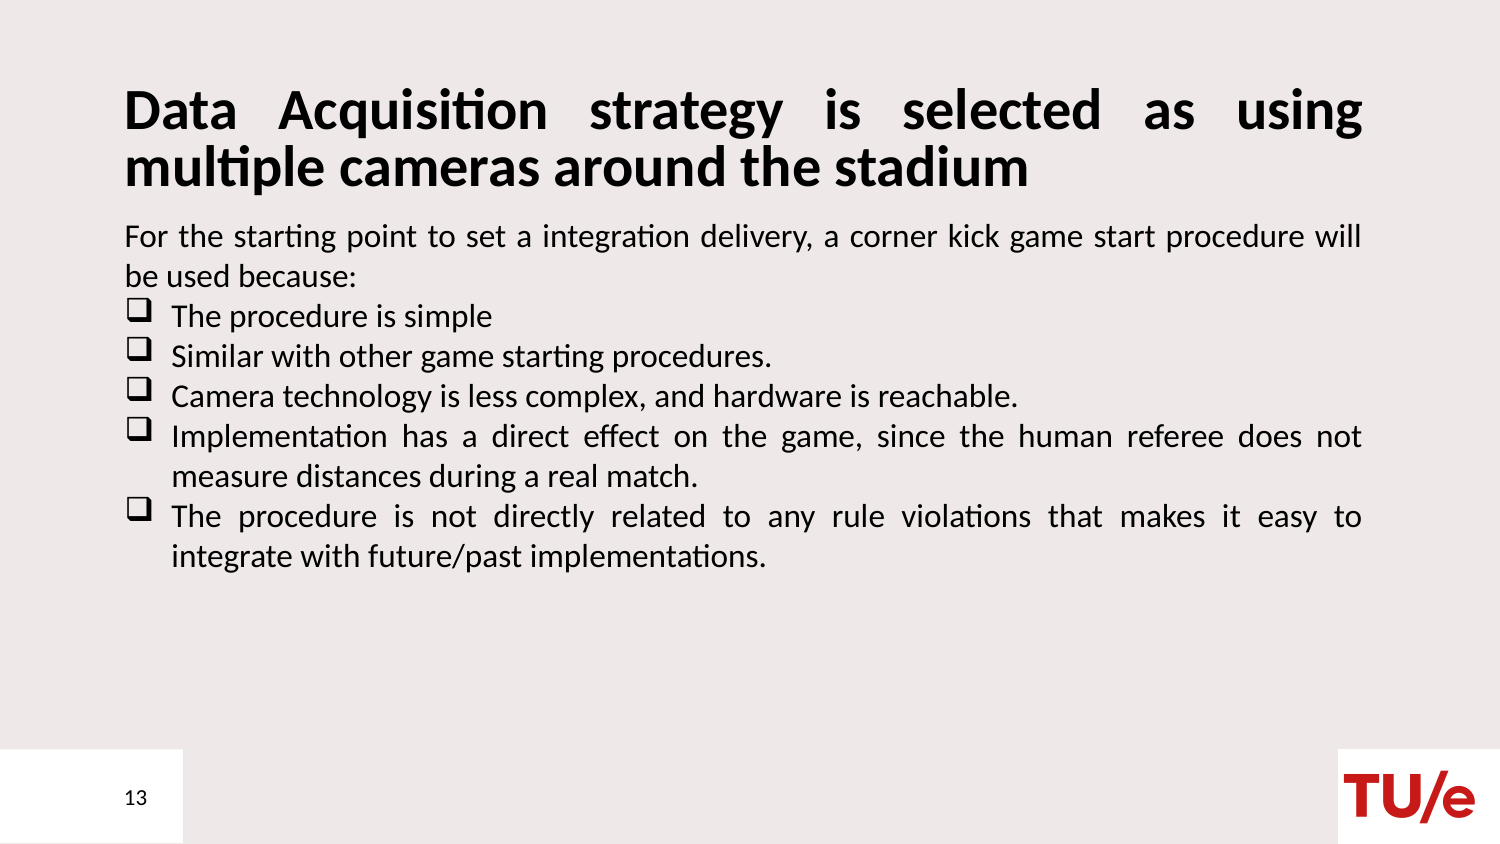

# Data Acquisition strategy is selected as using multiple cameras around the stadium
For the starting point to set a integration delivery, a corner kick game start procedure will be used because:
The procedure is simple
Similar with other game starting procedures.
Camera technology is less complex, and hardware is reachable.
Implementation has a direct effect on the game, since the human referee does not measure distances during a real match.
The procedure is not directly related to any rule violations that makes it easy to integrate with future/past implementations.

13